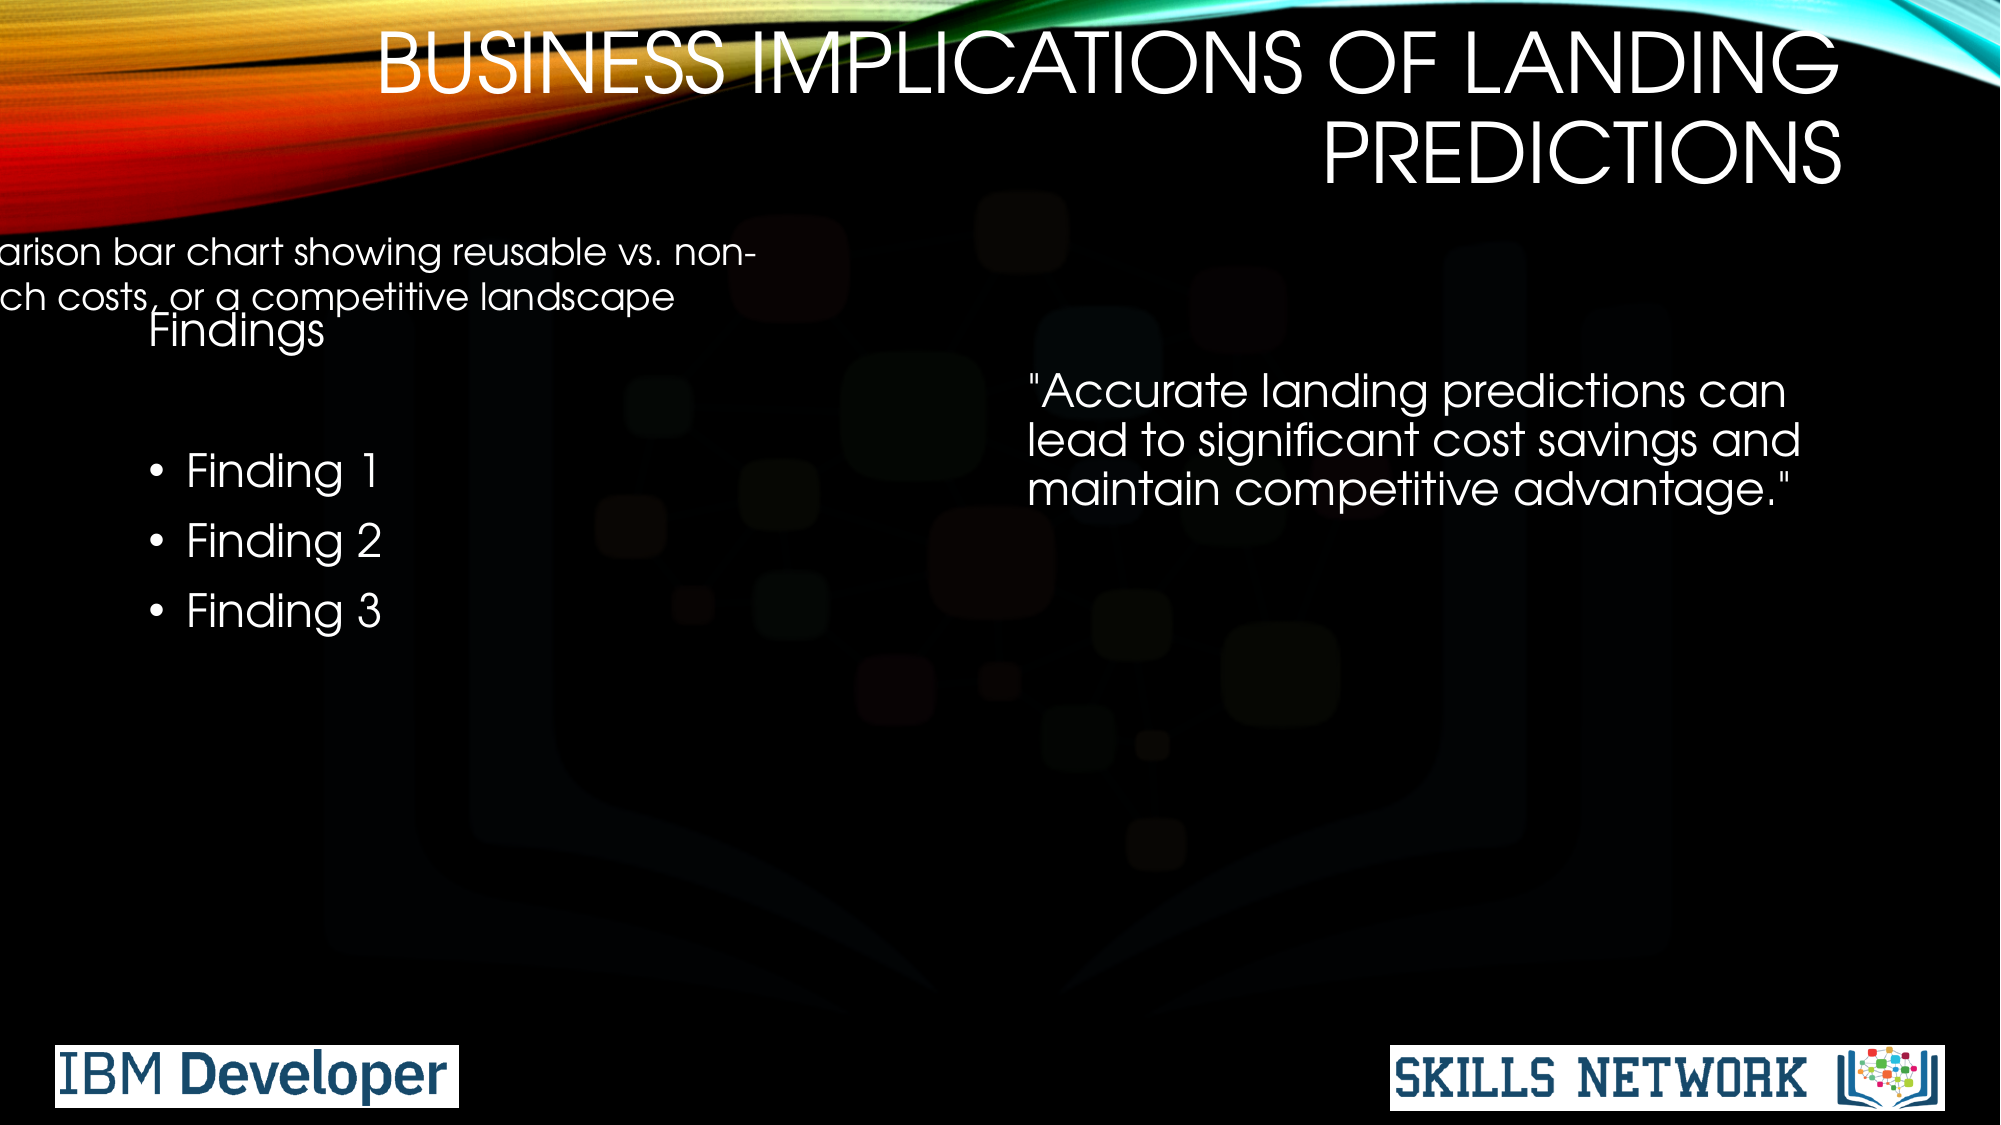

# Business Implications of Landing Predictions
Visual: Comparison bar chart showing reusable vs. non-reusable launch costs, or a competitive landscape graphic.
Findings

Finding 1
Finding 2
Finding 3
"Accurate landing predictions can lead to significant cost savings and maintain competitive advantage."